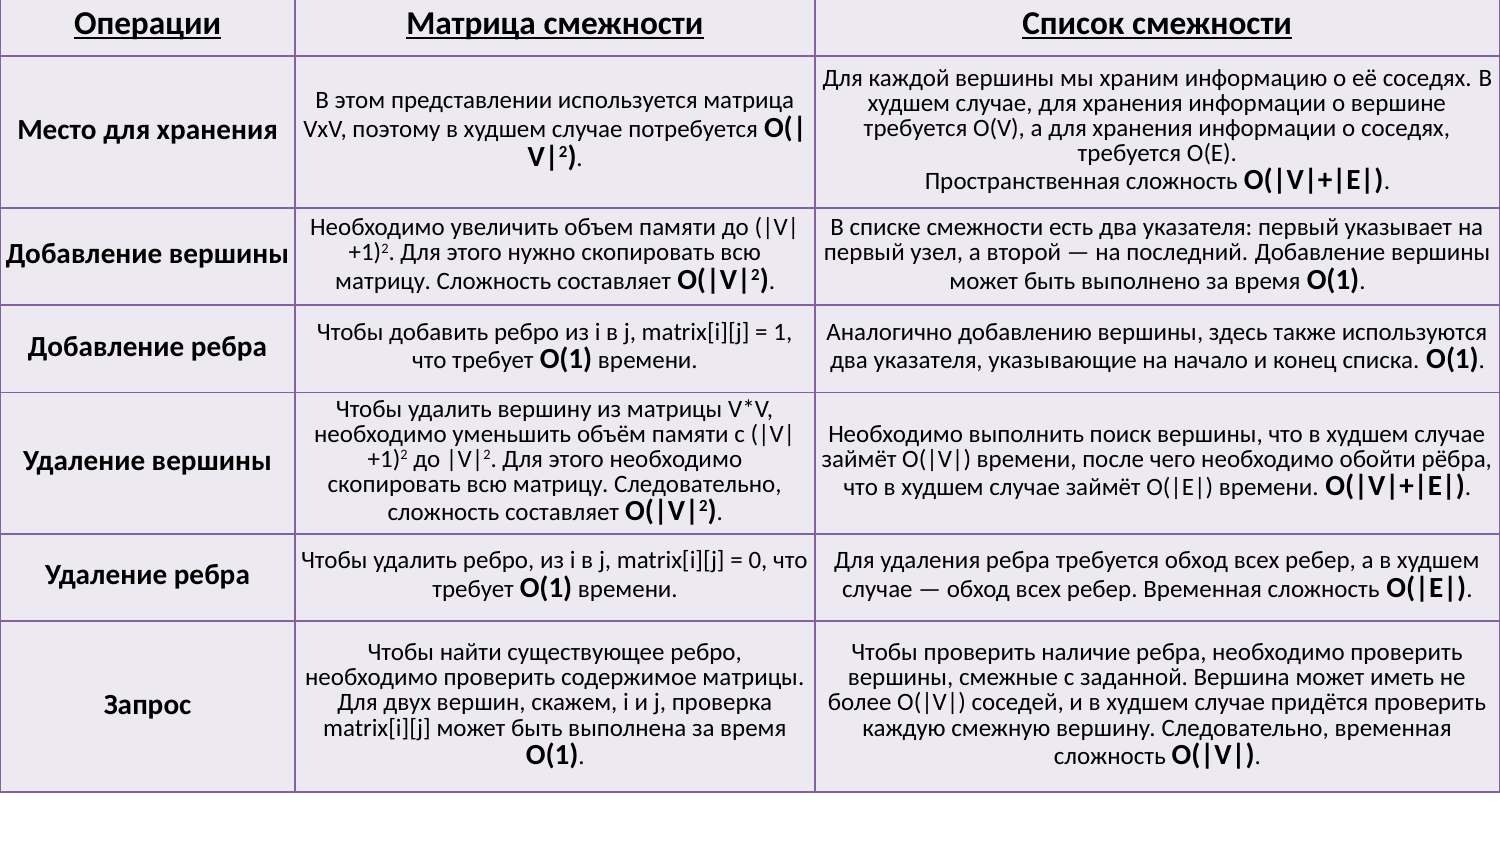

| Операции | Матрица смежности | Список cмежности |
| --- | --- | --- |
| Место для хранения | В этом представлении используется матрица VxV, поэтому в худшем случае потребуется O(|V|2). | Для каждой вершины мы храним информацию о её соседях. В худшем случае, для хранения информации о вершине требуется O(V), а для хранения информации о соседях, требуется O(E). Пространственная сложность O(|V|+|E|). |
| Добавление вершины | Необходимо увеличить объем памяти до (|V|+1)2. Для этого нужно скопировать всю матрицу. Сложность составляет O(|V|2). | В списке смежности есть два указателя: первый указывает на первый узел, а второй — на последний. Добавление вершины может быть выполнено за время O(1). |
| Добавление ребра | Чтобы добавить ребро из i в j, matrix[i][j] = 1, что требует O(1) времени. | Аналогично добавлению вершины, здесь также используются два указателя, указывающие на начало и конец списка. O(1). |
| Удаление вершины | Чтобы удалить вершину из матрицы V\*V, необходимо уменьшить объём памяти с (|V|+1)2 до |V|2. Для этого необходимо скопировать всю матрицу. Следовательно, сложность составляет O(|V|2). | Необходимо выполнить поиск вершины, что в худшем случае займёт O(|V|) времени, после чего необходимо обойти рёбра, что в худшем случае займёт O(|E|) времени. O(|V|+|E|). |
| Удаление ребра | Чтобы удалить ребро, из i в j, matrix[i][j] = 0, что требует O(1) времени. | Для удаления ребра требуется обход всех ребер, а в худшем случае — обход всех ребер. Временная сложность O(|E|). |
| Запрос | Чтобы найти существующее ребро, необходимо проверить содержимое матрицы. Для двух вершин, скажем, i и j, проверка matrix[i][j] может быть выполнена за время O(1). | Чтобы проверить наличие ребра, необходимо проверить вершины, смежные с заданной. Вершина может иметь не более O(|V|) соседей, и в худшем случае придётся проверить каждую смежную вершину. Следовательно, временная сложность O(|V|). |